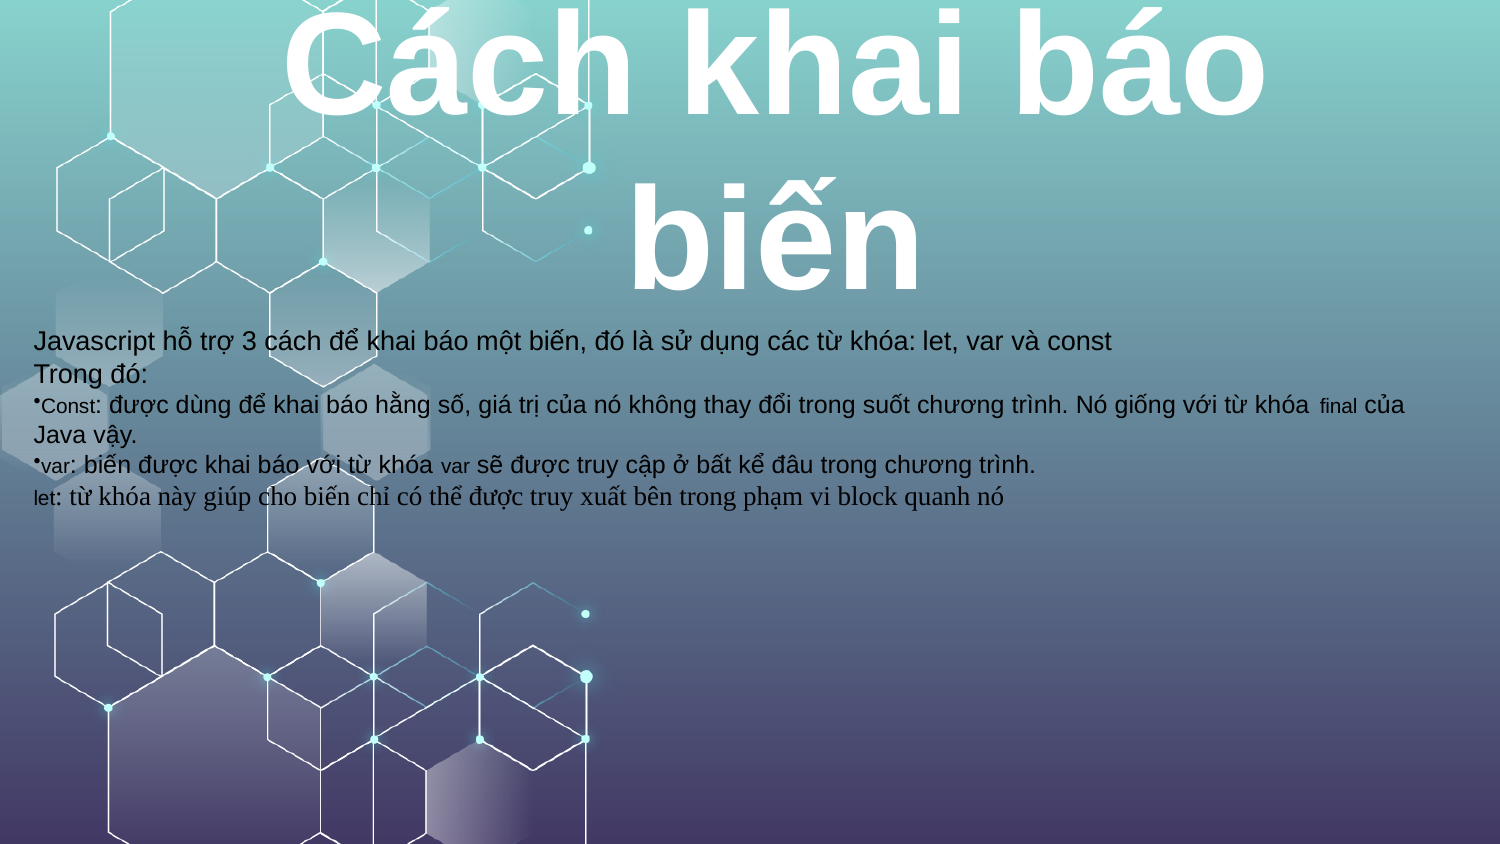

Cách khai báo biến
# Javascript hỗ trợ 3 cách để khai báo một biến, đó là sử dụng các từ khóa: let, var và const
Trong đó:
Const: được dùng để khai báo hằng số, giá trị của nó không thay đổi trong suốt chương trình. Nó giống với từ khóa final của Java vậy.
var: biến được khai báo với từ khóa var sẽ được truy cập ở bất kể đâu trong chương trình.
let: từ khóa này giúp cho biến chỉ có thể được truy xuất bên trong phạm vi block quanh nó